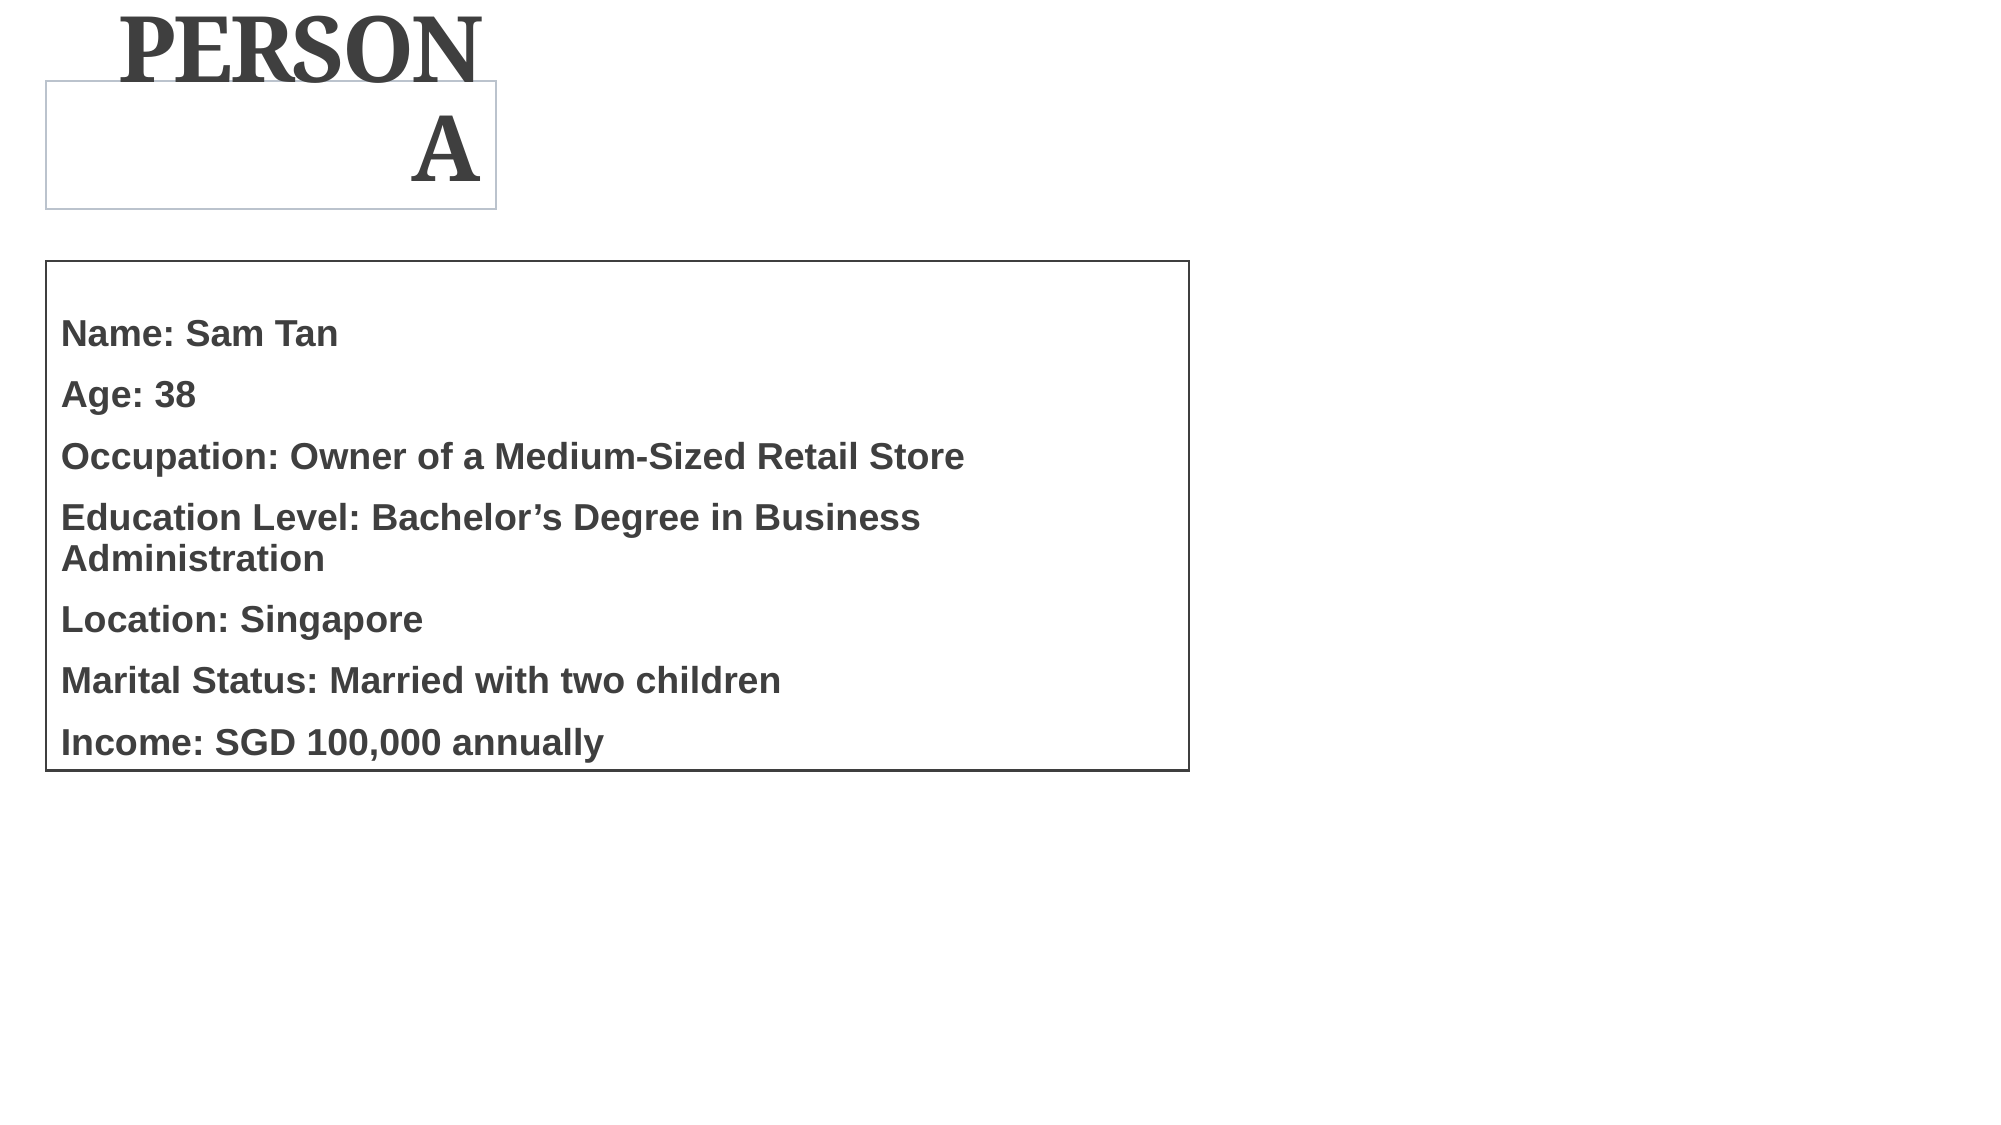

# PERSONA
Name: Sam Tan
Age: 38
Occupation: Owner of a Medium-Sized Retail Store
Education Level: Bachelor’s Degree in Business Administration
Location: Singapore
Marital Status: Married with two children
Income: SGD 100,000 annually